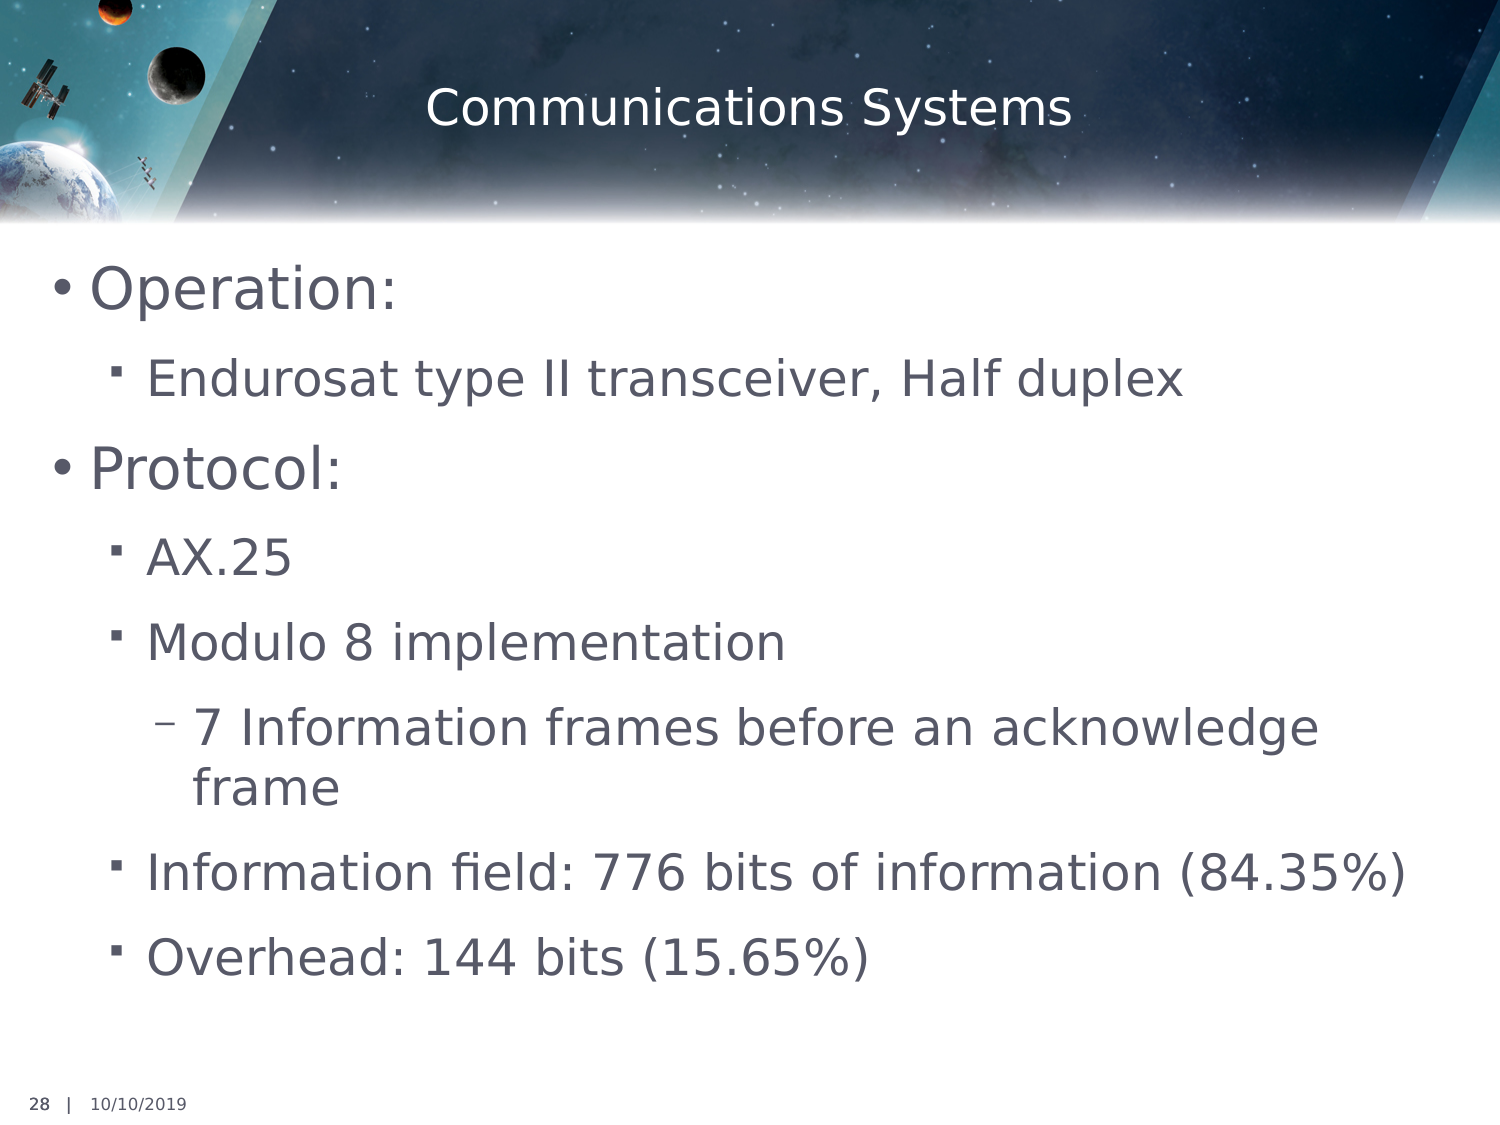

# Communications Systems
Operation:
Endurosat type II transceiver, Half duplex
Protocol:
AX.25
Modulo 8 implementation
7 Information frames before an acknowledge frame
Information field: 776 bits of information (84.35%)
Overhead: 144 bits (15.65%)

28   |